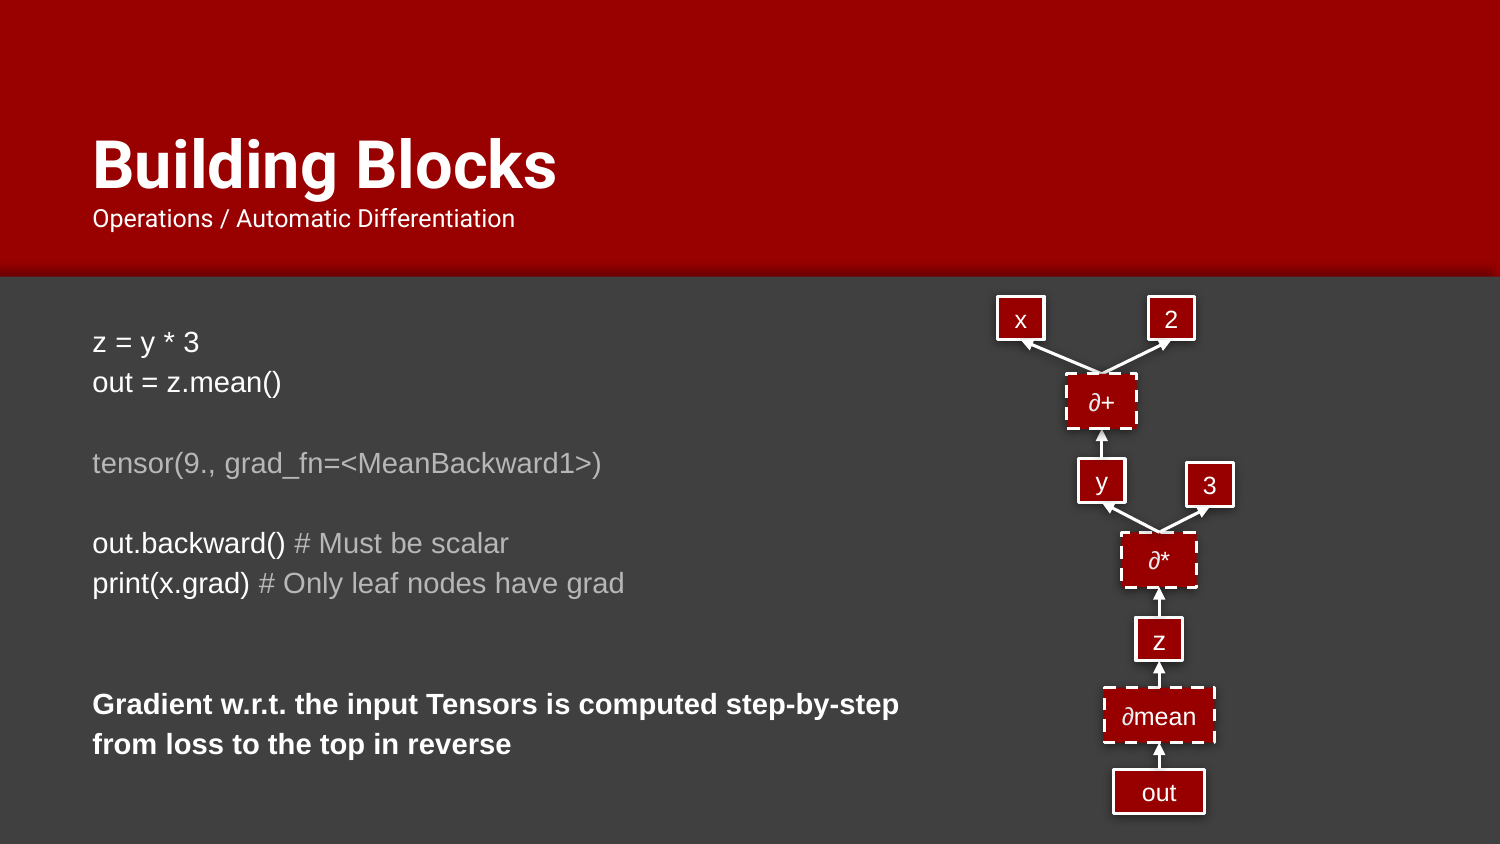

# Building Blocks
Operations / Automatic Differentiation
x
2
z = y * 3
out = z.mean()

tensor(9., grad_fn=<MeanBackward1>)

out.backward() # Must be scalar
print(x.grad) # Only leaf nodes have grad

Gradient w.r.t. the input Tensors is computed step-by-step from loss to the top in reverse

∂+
y
3
∂*
z
∂mean
out